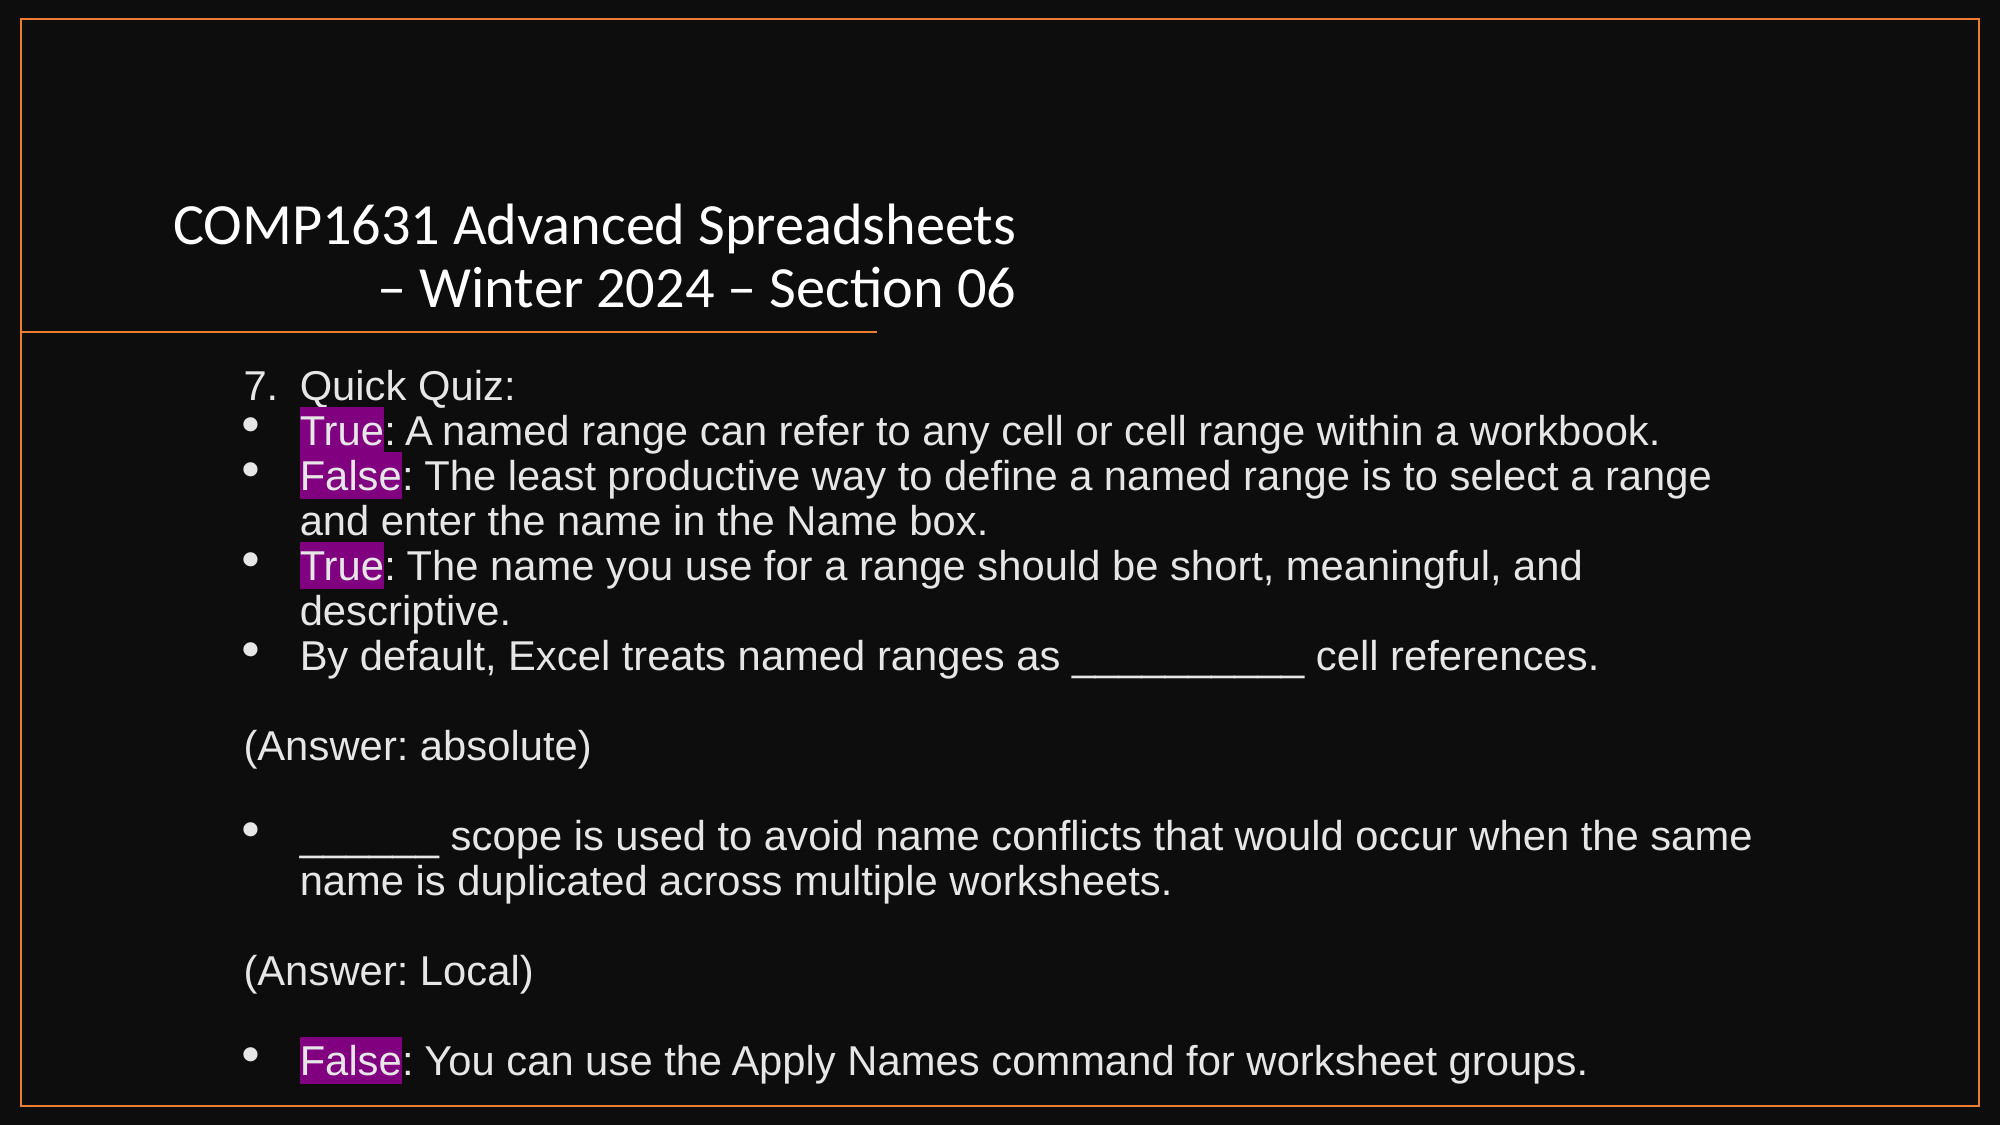

# COMP1631 Advanced Spreadsheets – Winter 2024 – Section 06
Quick Quiz:
True: A named range can refer to any cell or cell range within a workbook.
False: The least productive way to define a named range is to select a range and enter the name in the Name box.
True: The name you use for a range should be short, meaningful, and descriptive.
By default, Excel treats named ranges as __________ cell references.

(Answer: absolute)

______ scope is used to avoid name conflicts that would occur when the same name is duplicated across multiple worksheets.

(Answer: Local)

False: You can use the Apply Names command for worksheet groups.